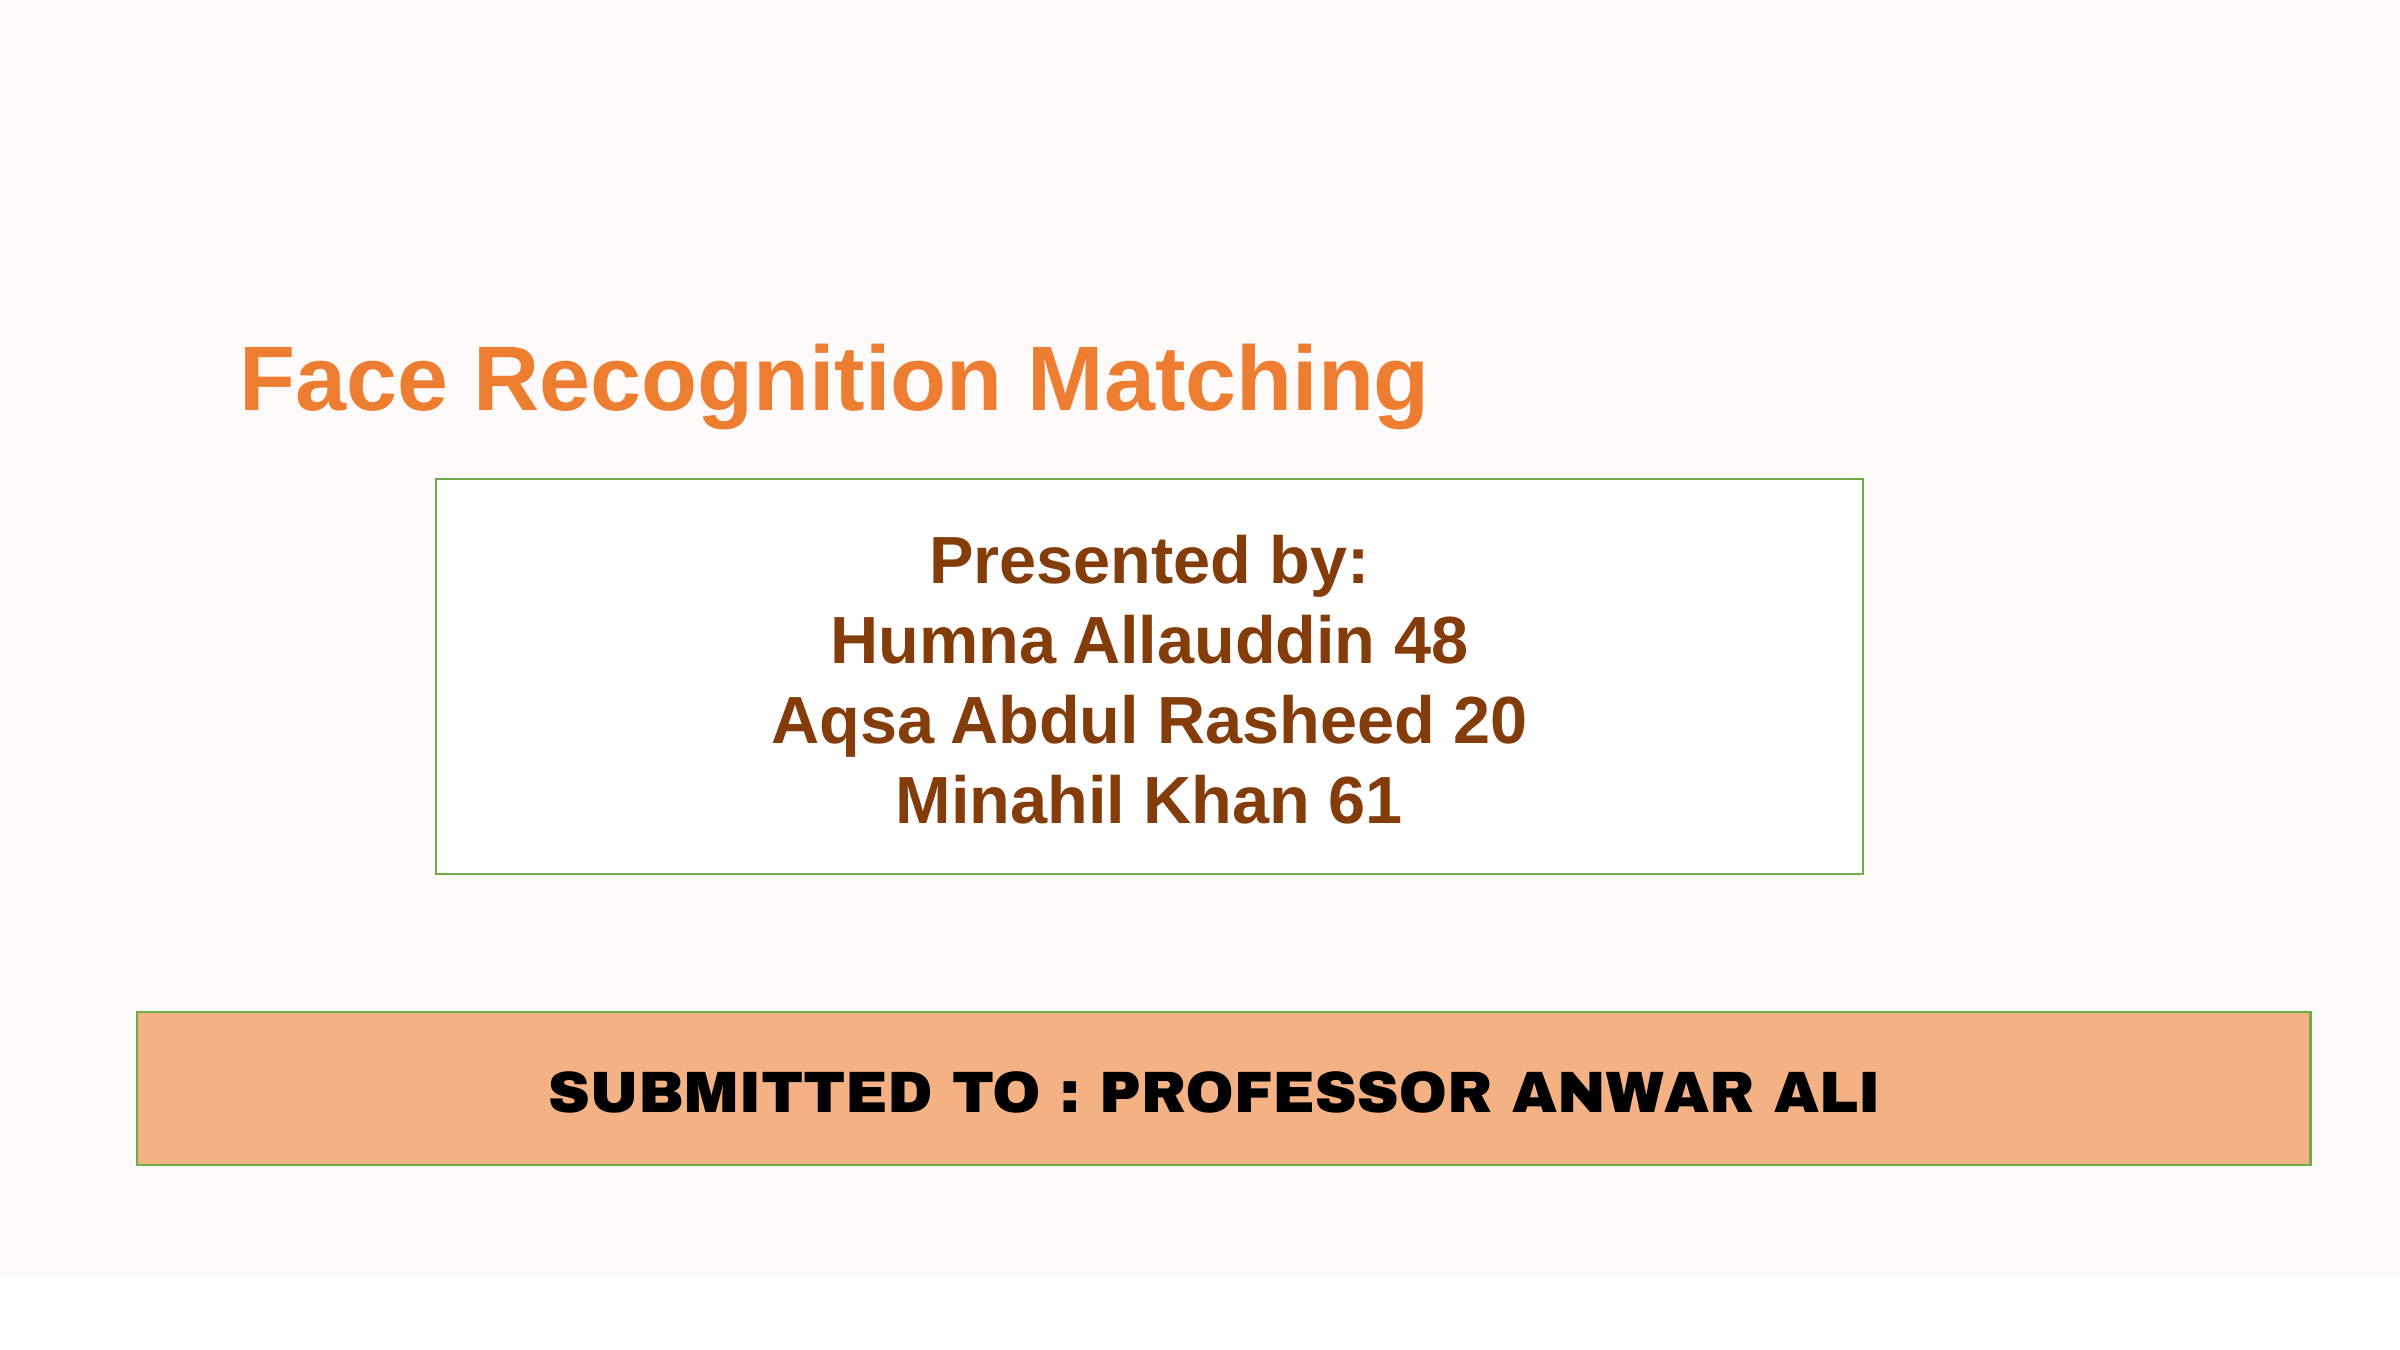

Face Recognition Matching
Presented by:
Humna Allauddin 48
Aqsa Abdul Rasheed 20
Minahil Khan 61

SUBMITTED TO : PROFESSOR ANWAR ALI